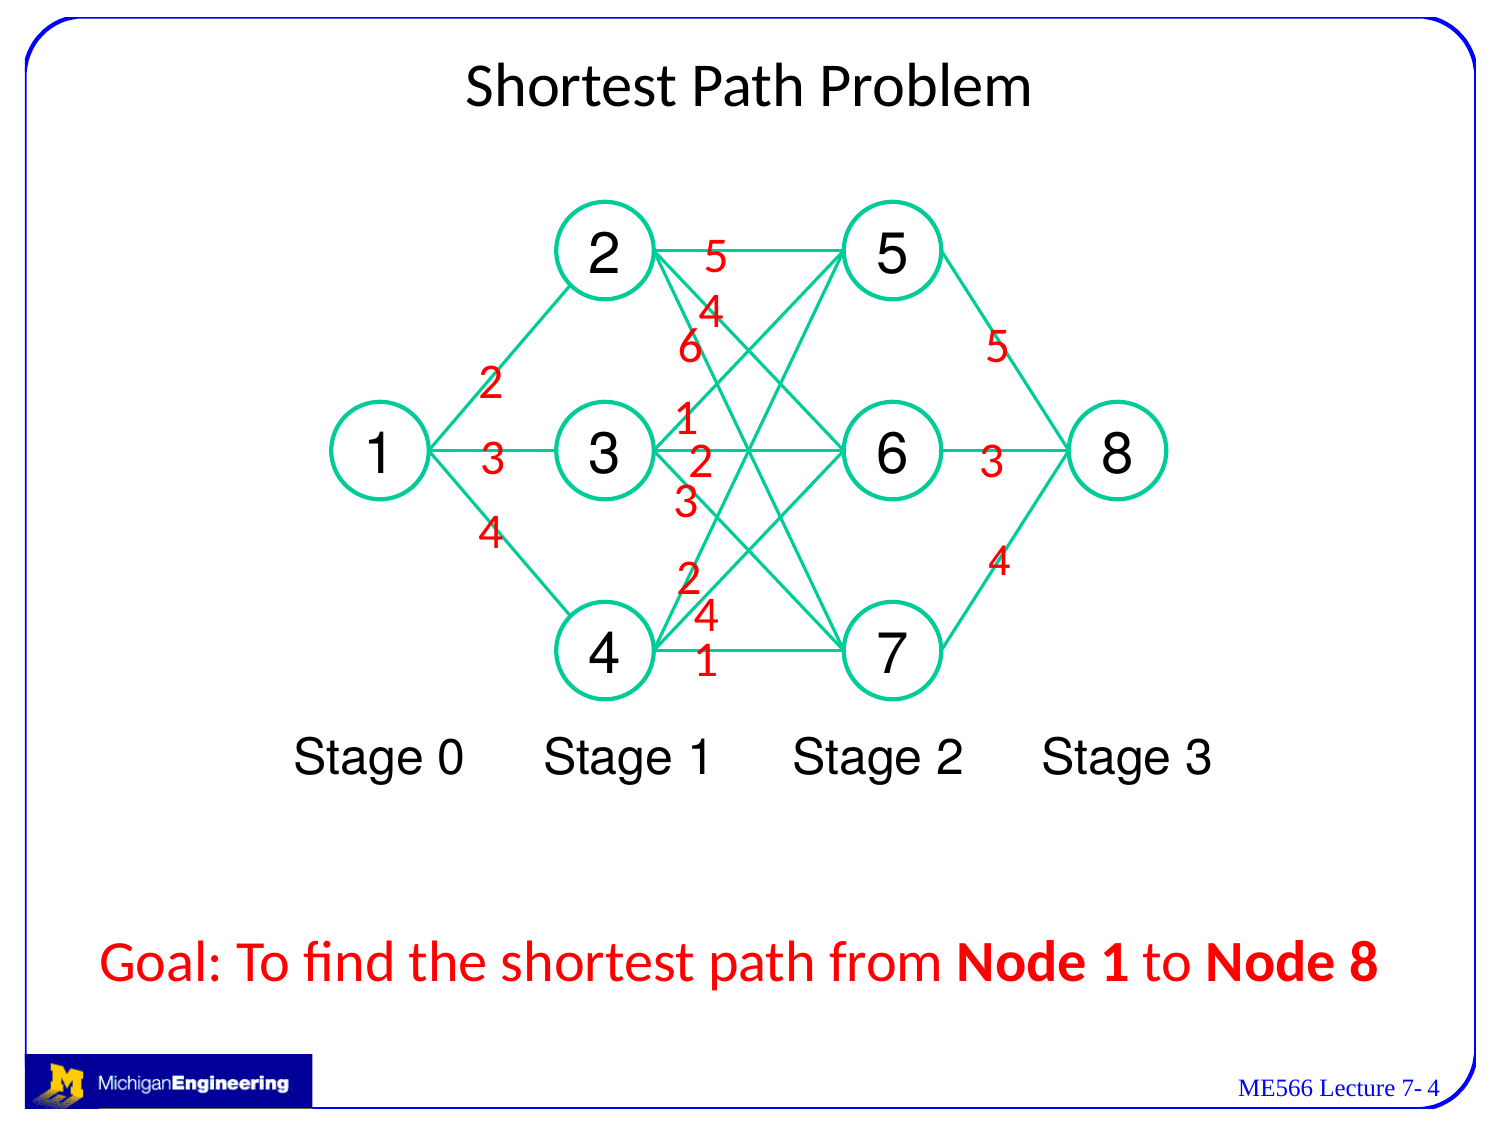

# Shortest Path Problem
2
5
5
4
6
5
2
1
1
3
6
8
3
2
3
3
4
4
2
4
4
7
1
Stage 0
Stage 1
Stage 2
Stage 3
Goal: To find the shortest path from Node 1 to Node 8
ME566 Lecture 7-
4